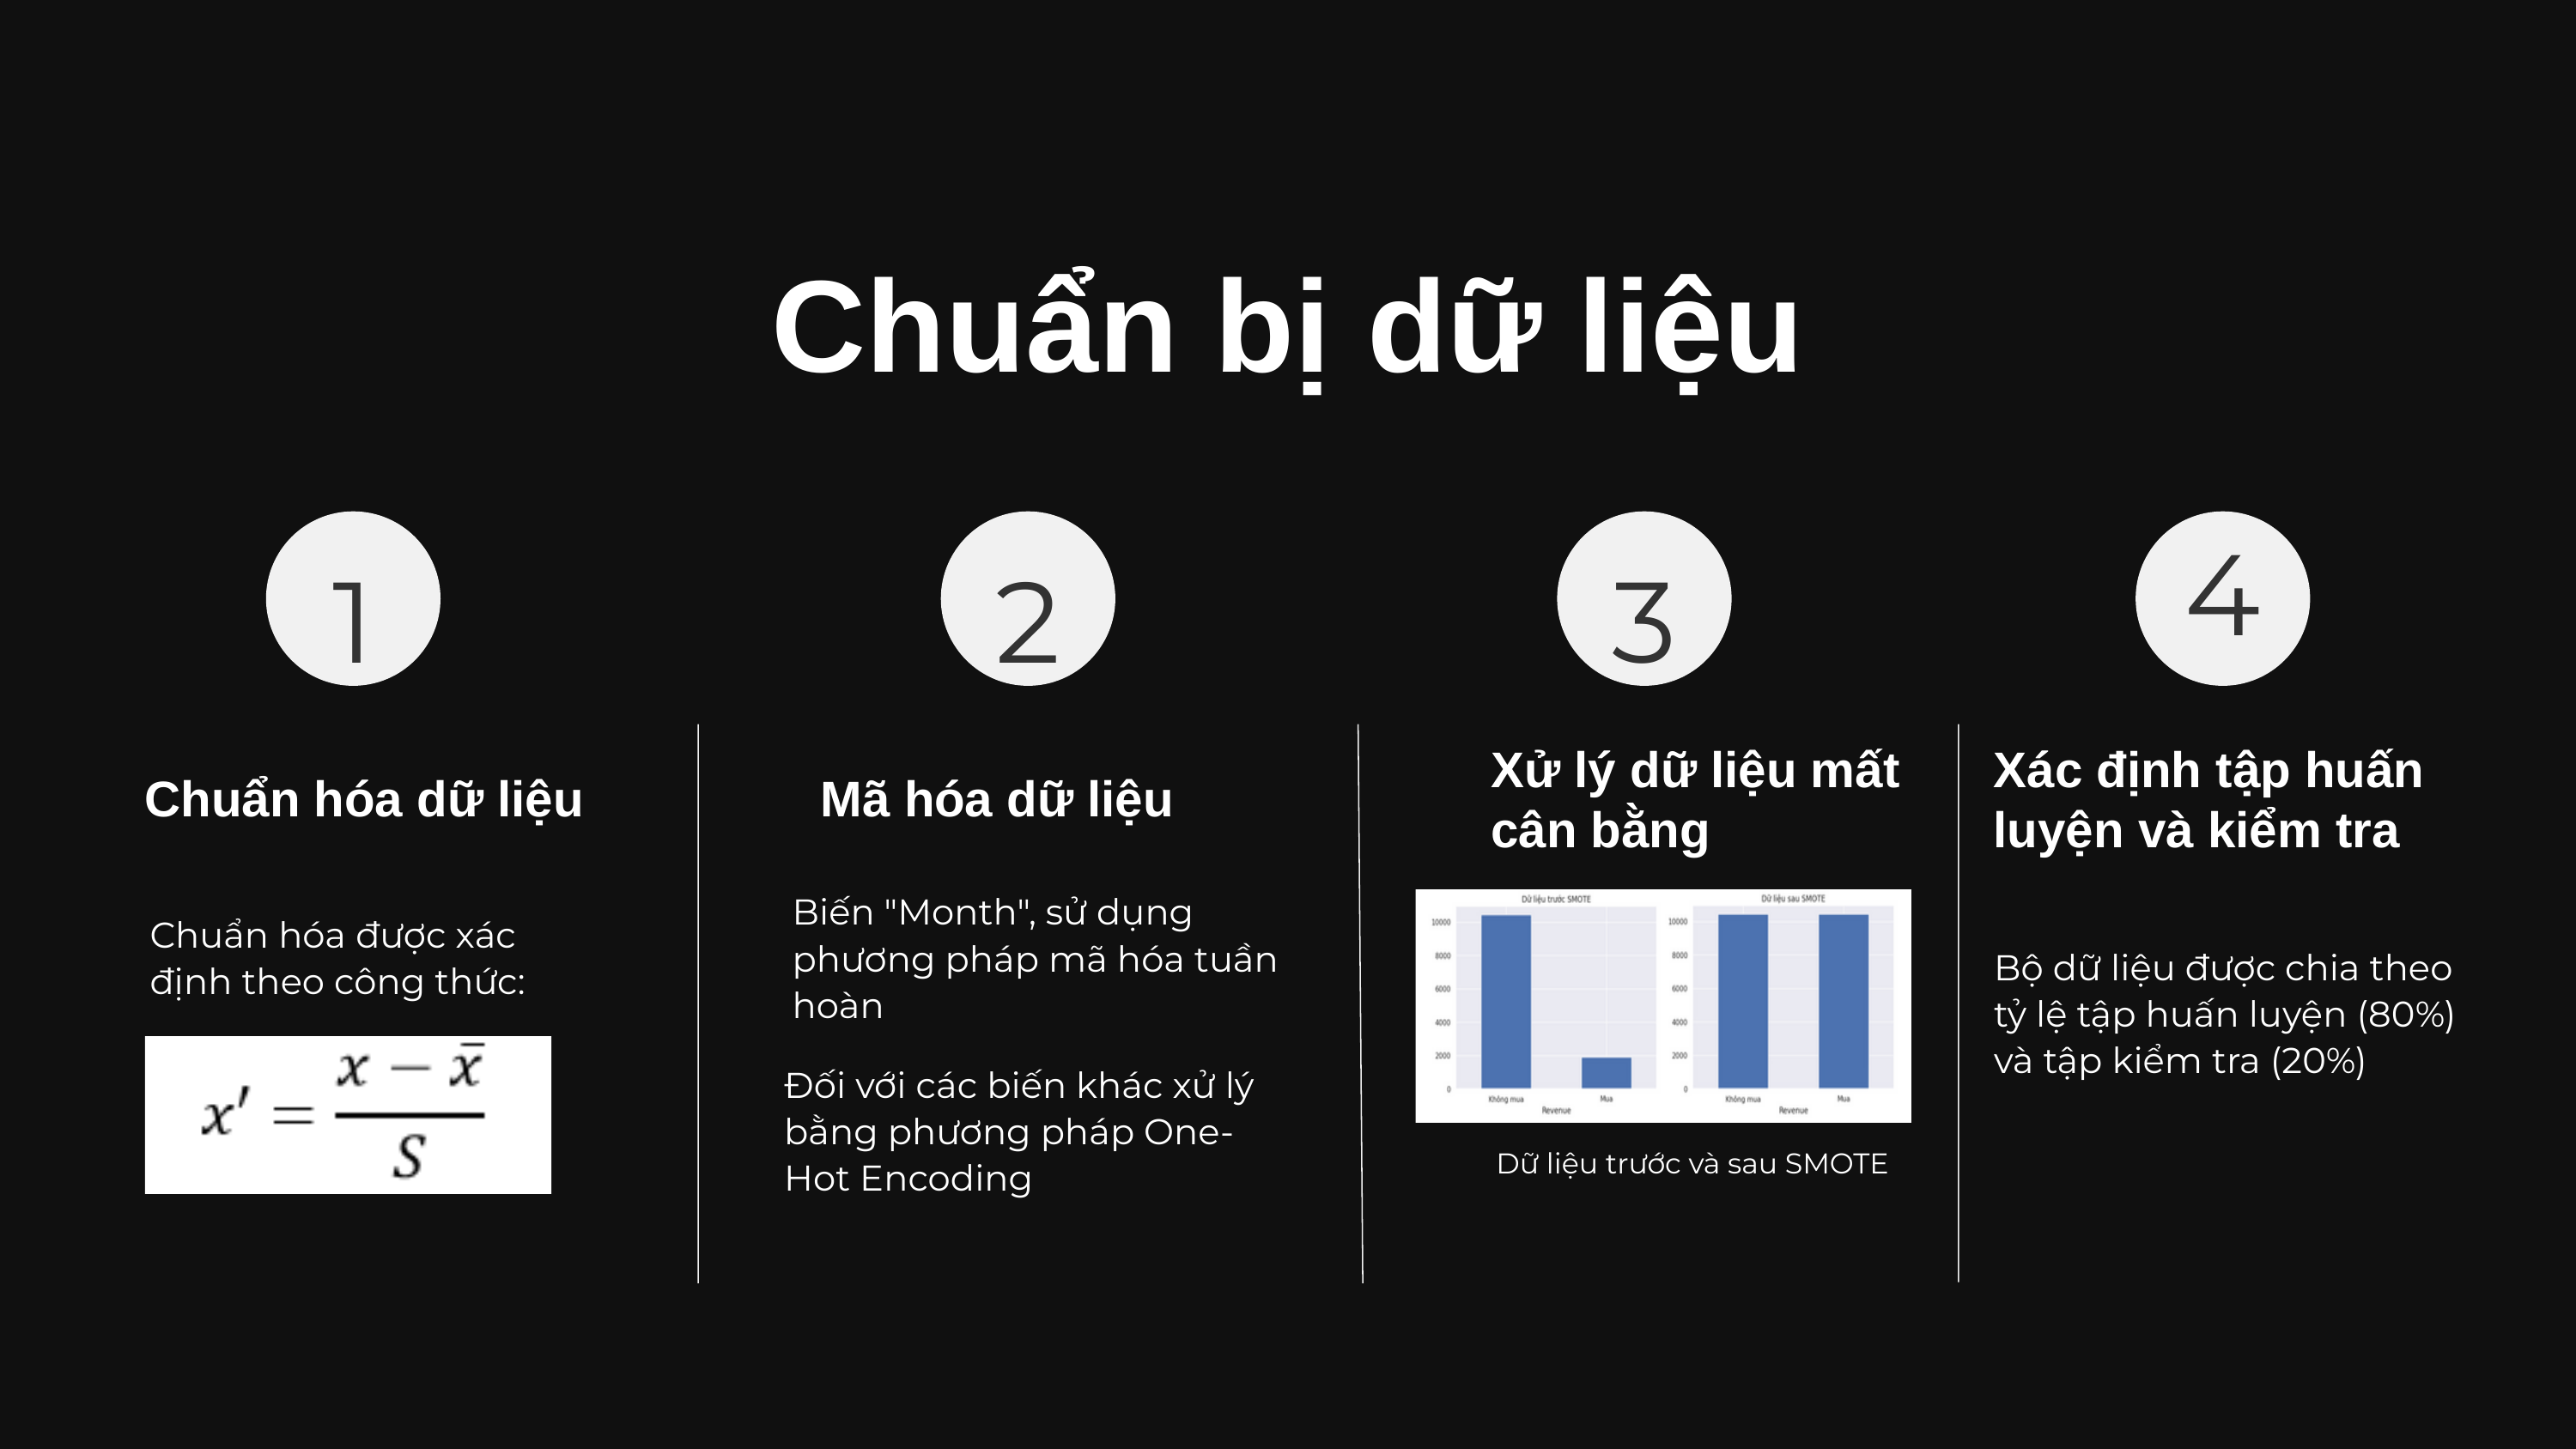

Chuẩn bị dữ liệu
4

1

2

3

Xử lý dữ liệu mất cân bằng
Xác định tập huấn luyện và kiểm tra
Chuẩn hóa dữ liệu
Mã hóa dữ liệu
Biến "Month", sử dụng phương pháp mã hóa tuần hoàn

Chuẩn hóa được xác định theo công thức:
Bộ dữ liệu được chia theo tỷ lệ tập huấn luyện (80%) và tập kiểm tra (20%)

Đối với các biến khác xử lý bằng phương pháp One-Hot Encoding
Dữ liệu trước và sau SMOTE